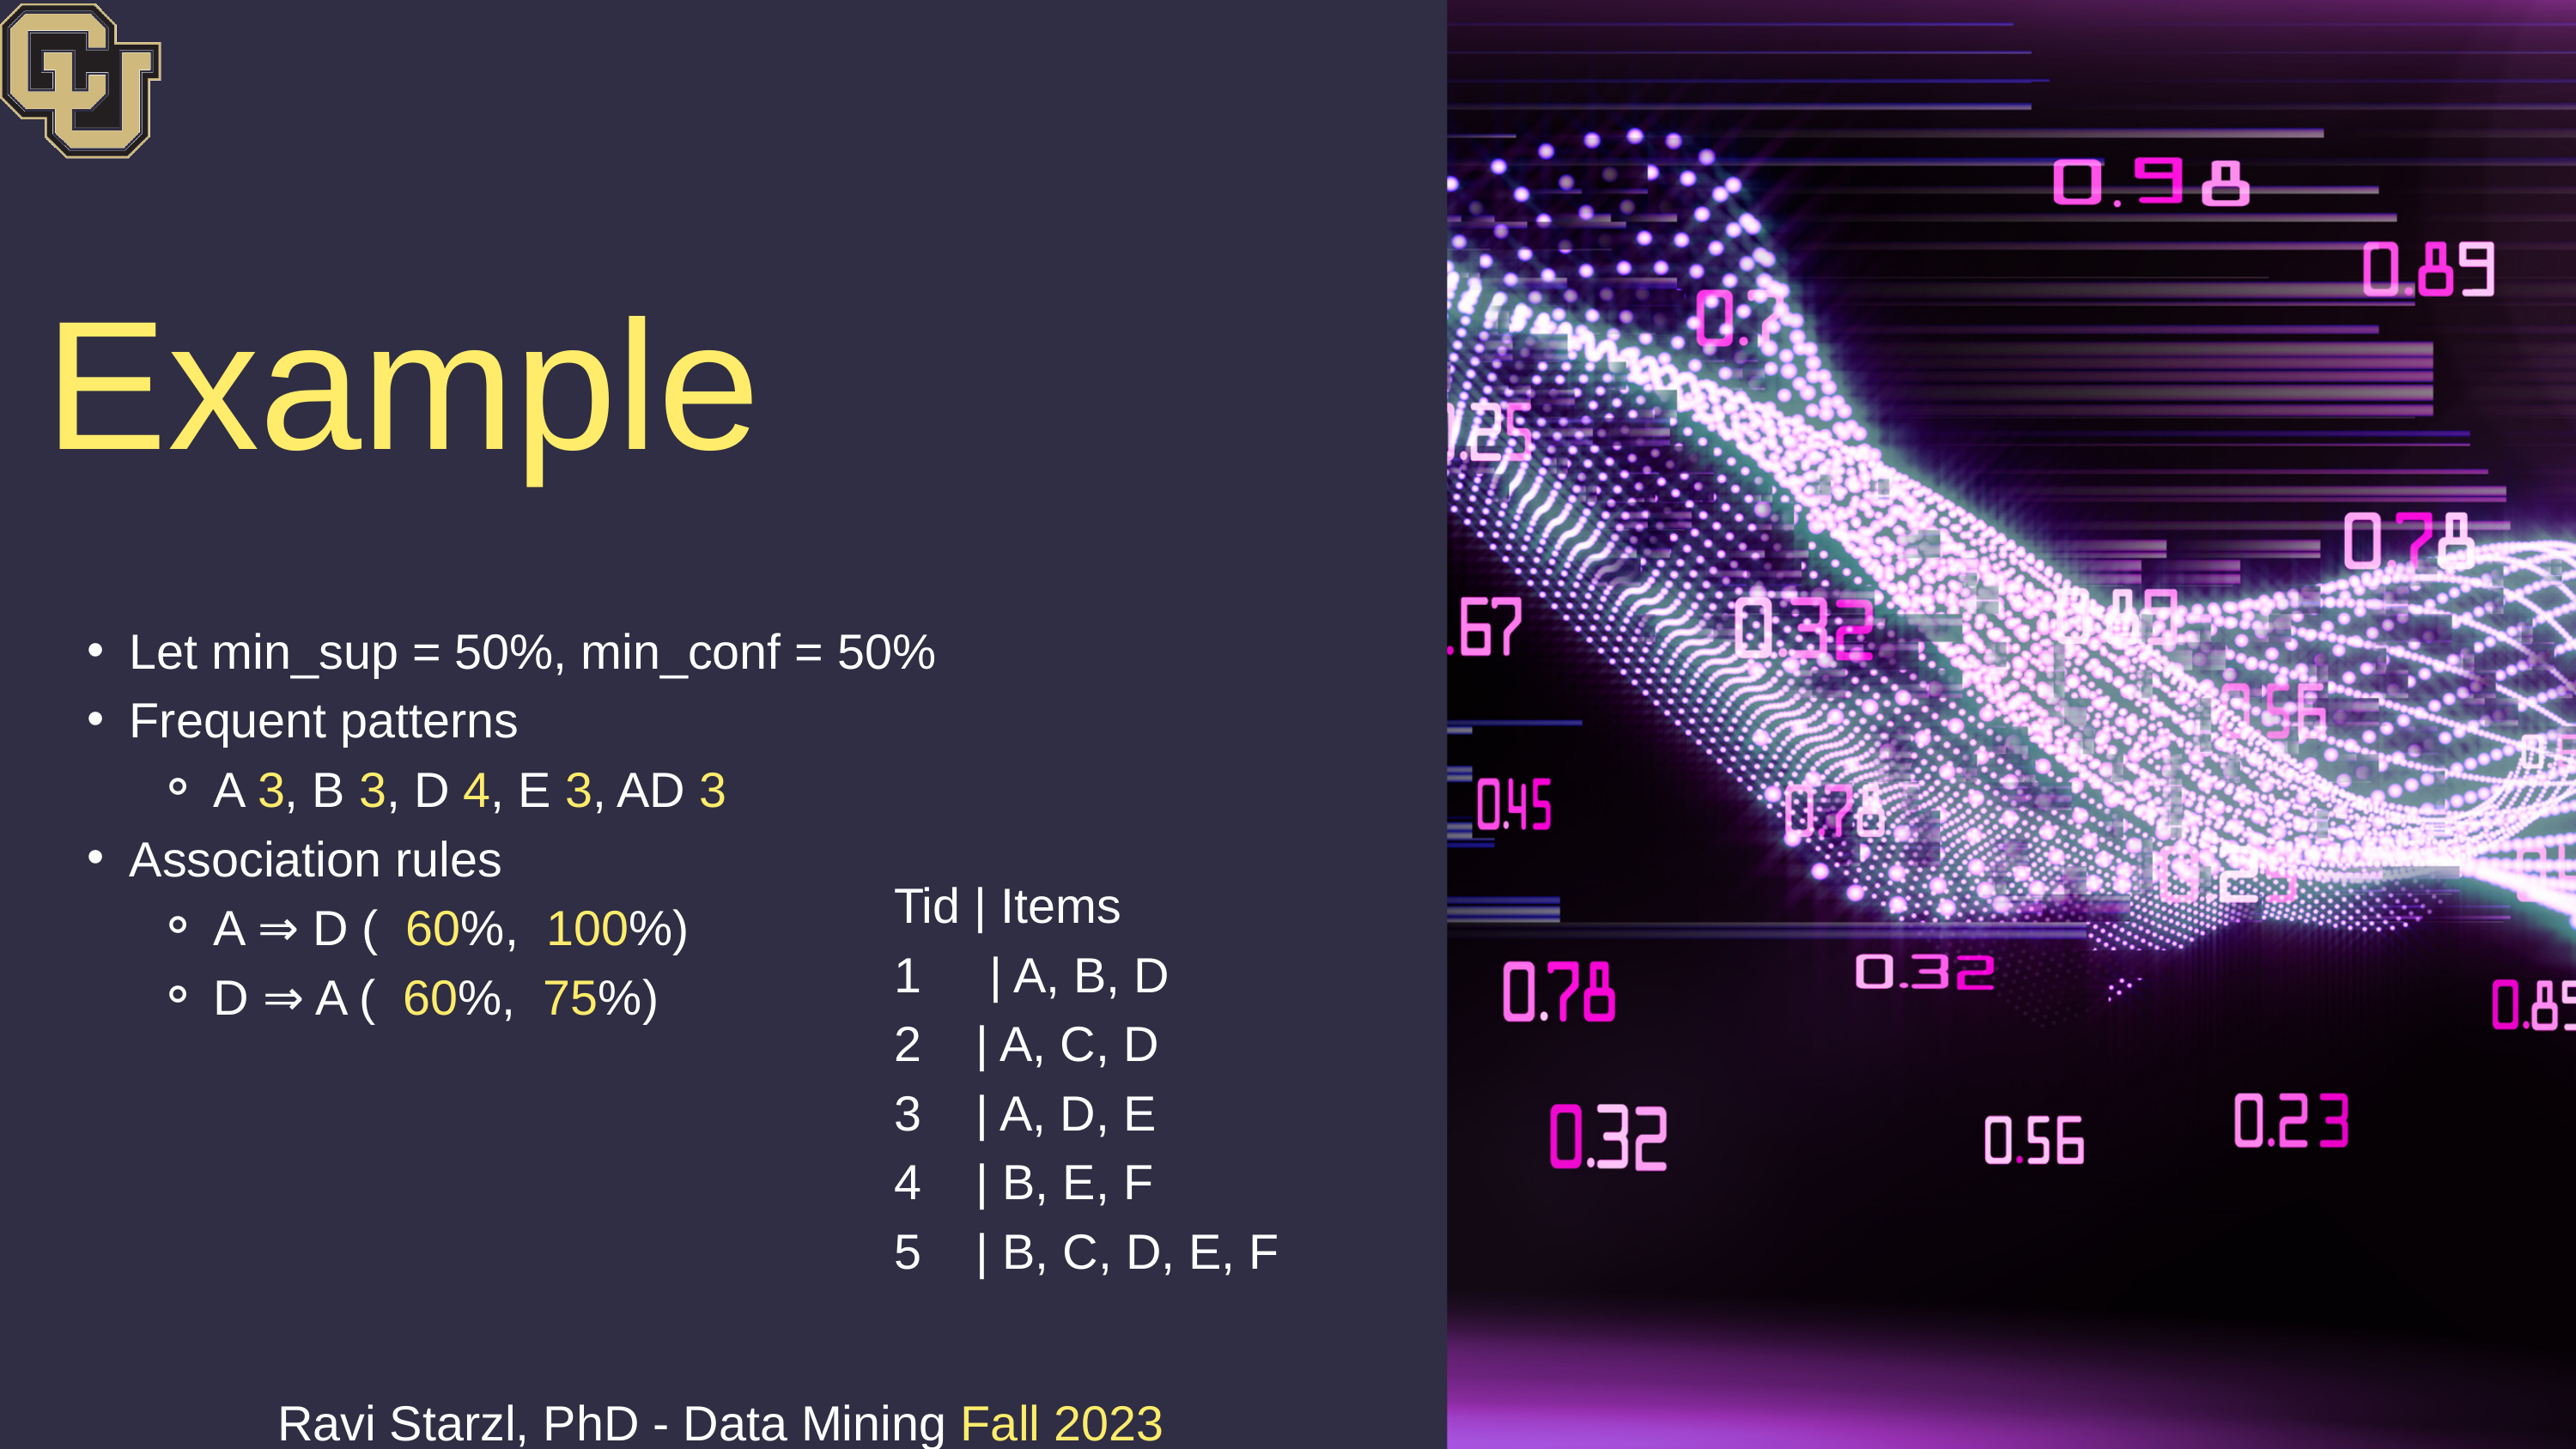

Example
Let min_sup = 50%, min_conf = 50%
Frequent patterns
A 3, B 3, D 4, E 3, AD 3
Association rules
A ⇒ D (  60%,  100%)
D ⇒ A (  60%,  75%)
Tid | Items
1     | A, B, D
2    | A, C, D
3    | A, D, E
4    | B, E, F
5    | B, C, D, E, F
Ravi Starzl, PhD - Data Mining Fall 2023